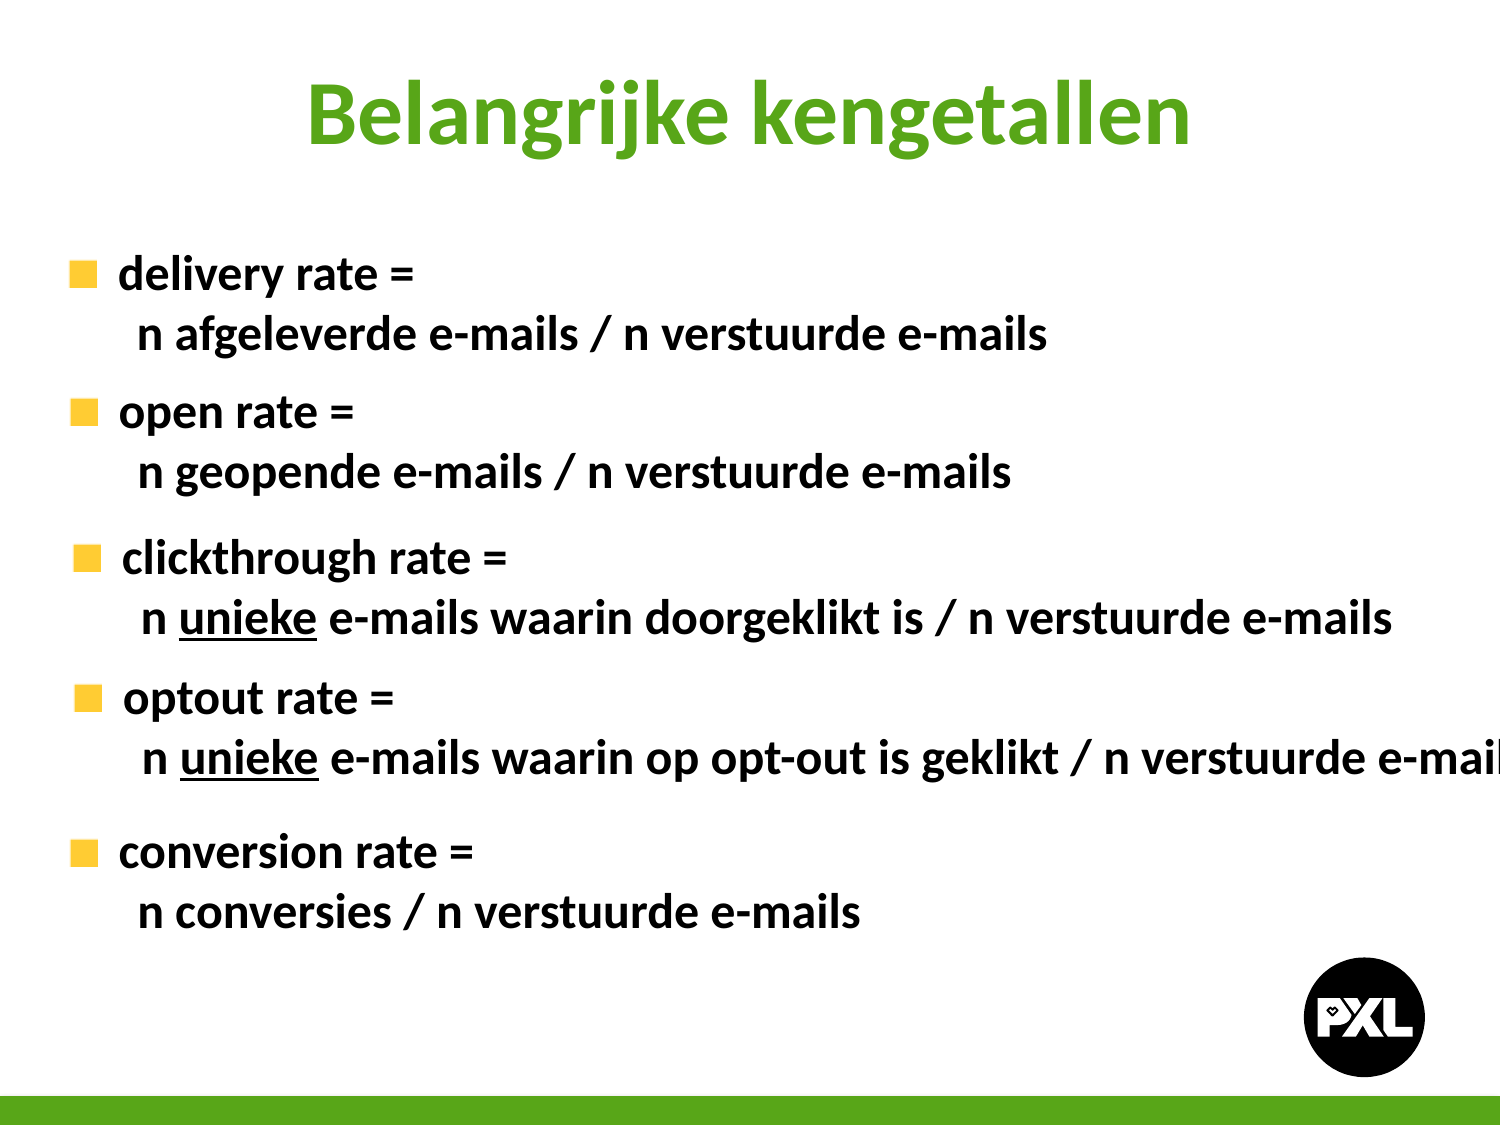

Belangrijke kengetallen
delivery rate =
n afgeleverde e-mails / n verstuurde e-mails
open rate =
n geopende e-mails / n verstuurde e-mails
clickthrough rate =
n unieke e-mails waarin doorgeklikt is / n verstuurde e-mails
optout rate =
n unieke e-mails waarin op opt-out is geklikt / n verstuurde e-mails
conversion rate =
n conversies / n verstuurde e-mails